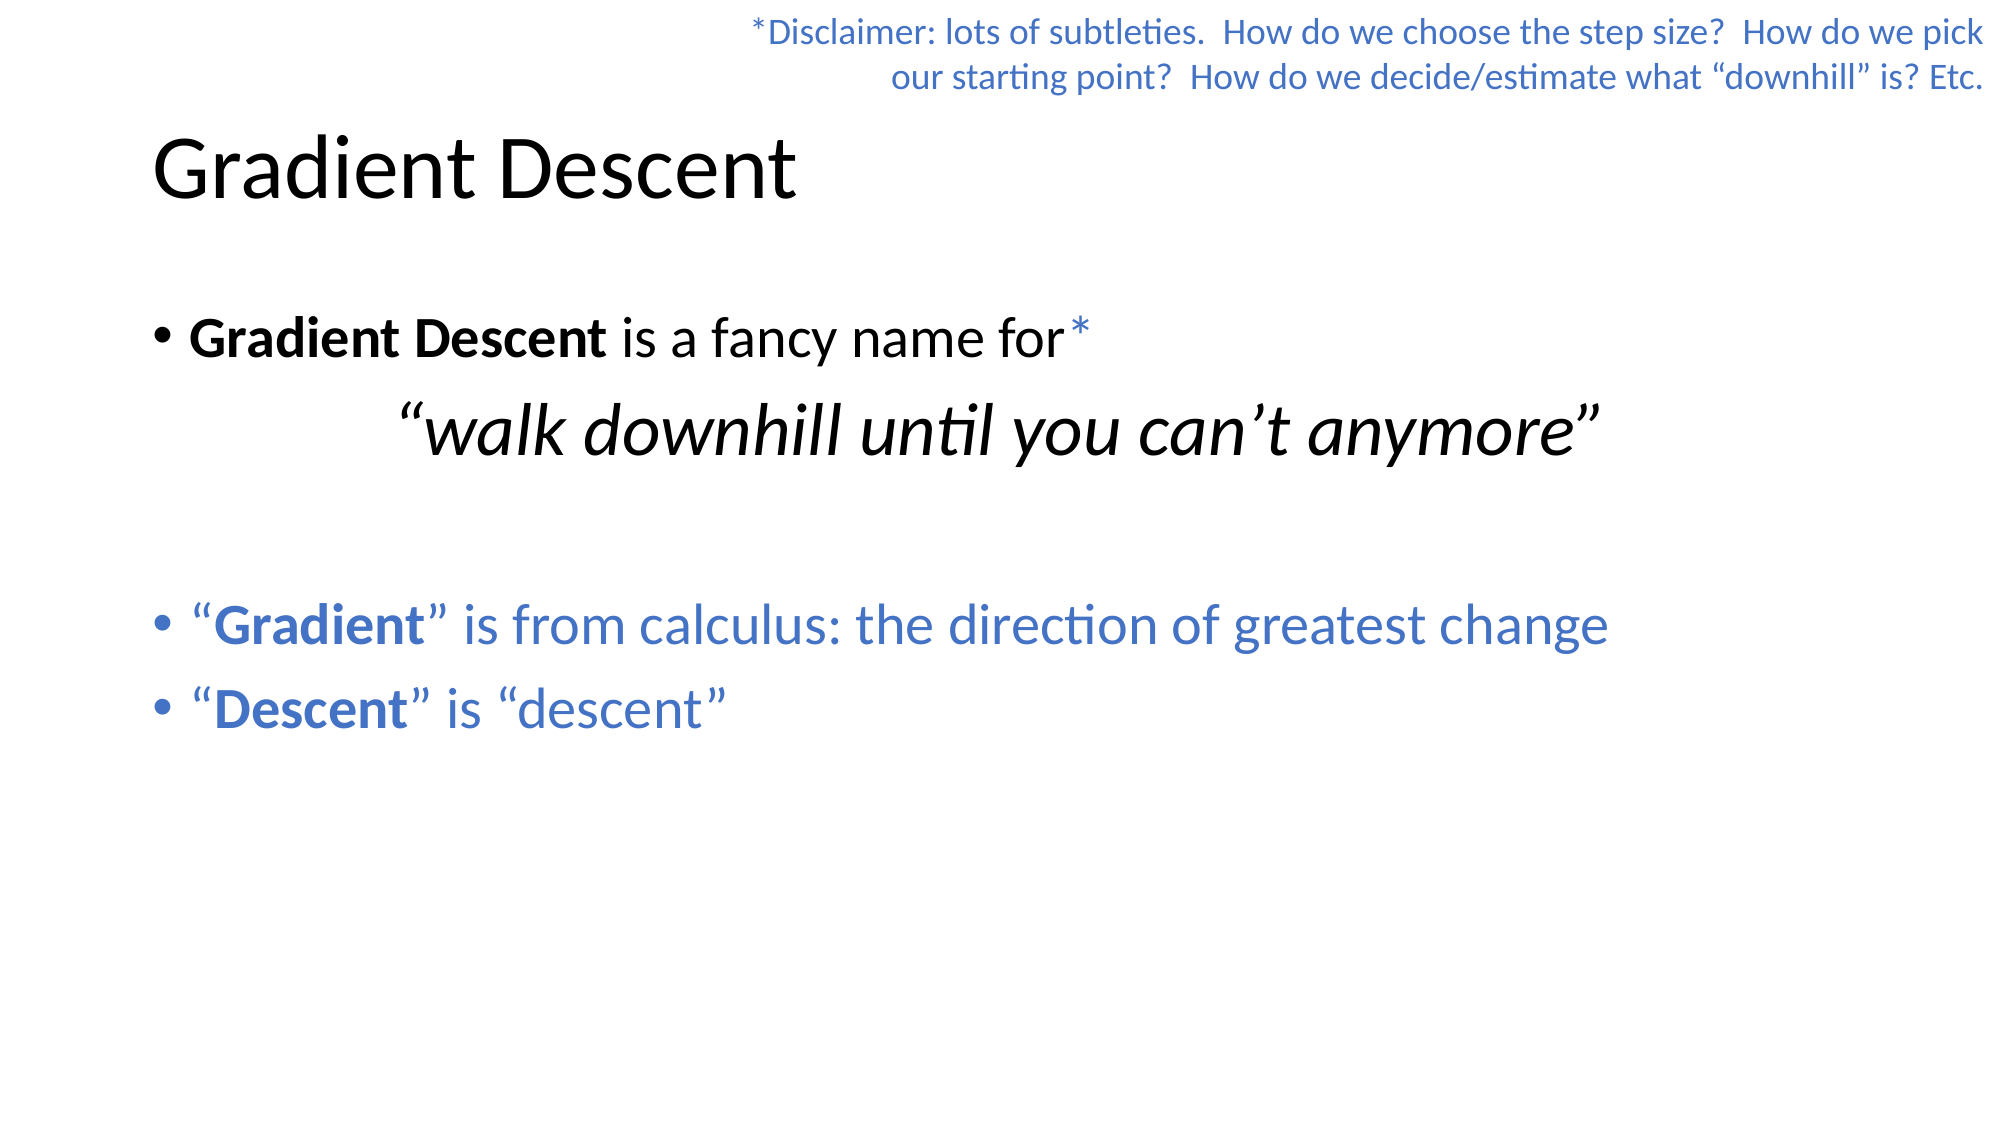

*Disclaimer: lots of subtleties.  How do we choose the step size?  How do we pick our starting point?  How do we decide/estimate what “downhill” is? Etc.
# Gradient Descent
Gradient Descent is a fancy name for*
“walk downhill until you can’t anymore”

“Gradient” is from calculus: the direction of greatest change
“Descent” is “descent”